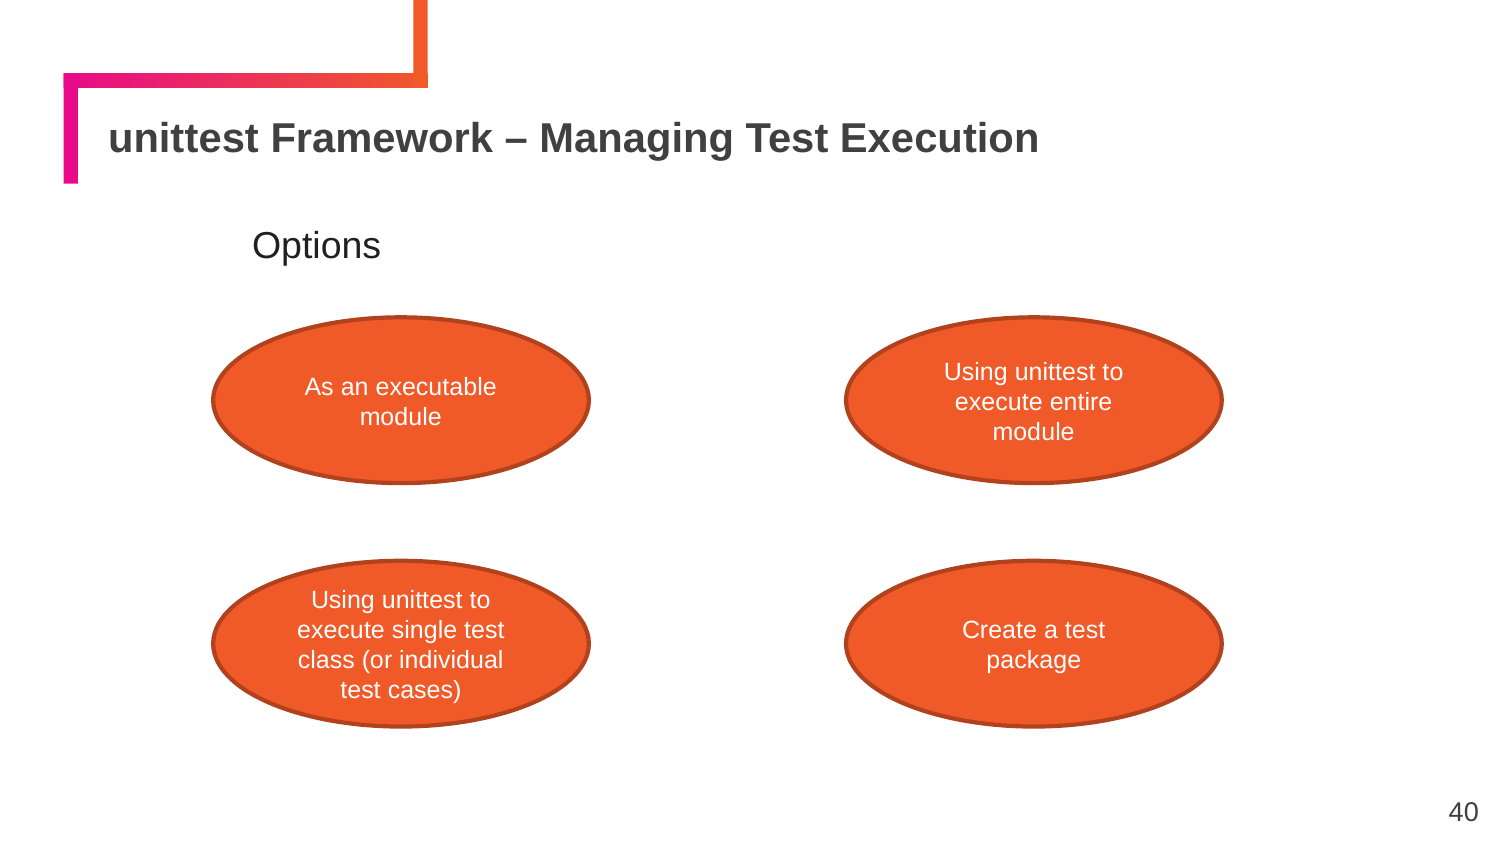

# unittest Framework – Managing Test Execution
Options
As an executable module
Using unittest to execute entire module
Using unittest to execute single test class (or individual test cases)
Create a test package
40